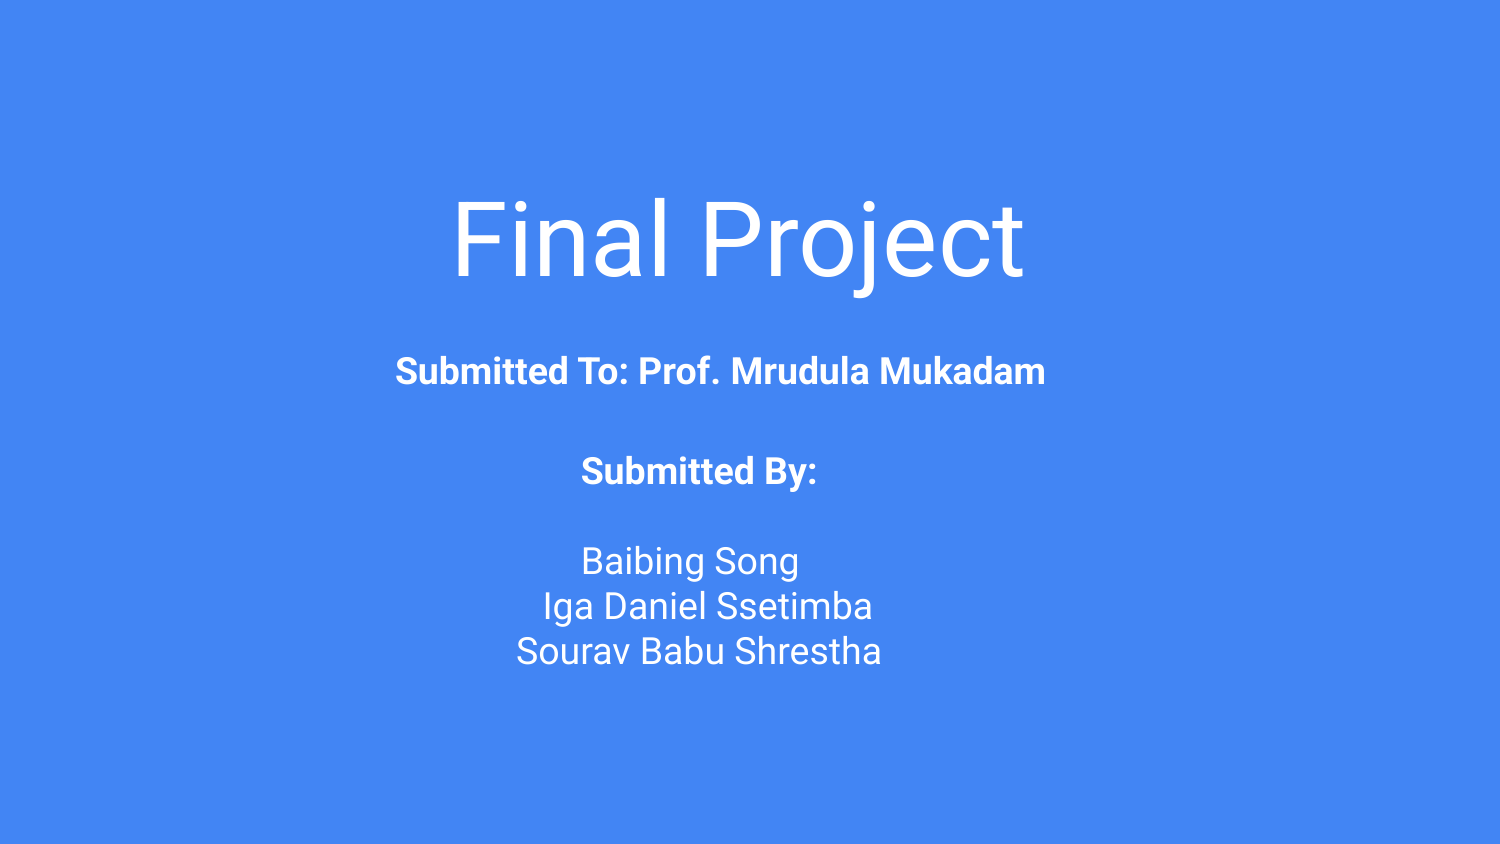

# Final Project
              Submitted To: Prof. Mrudula Mukadam

                                                     Submitted By:

                                                     Baibing Song
                                                 Iga Daniel Ssetimba
                                              Sourav Babu Shrestha